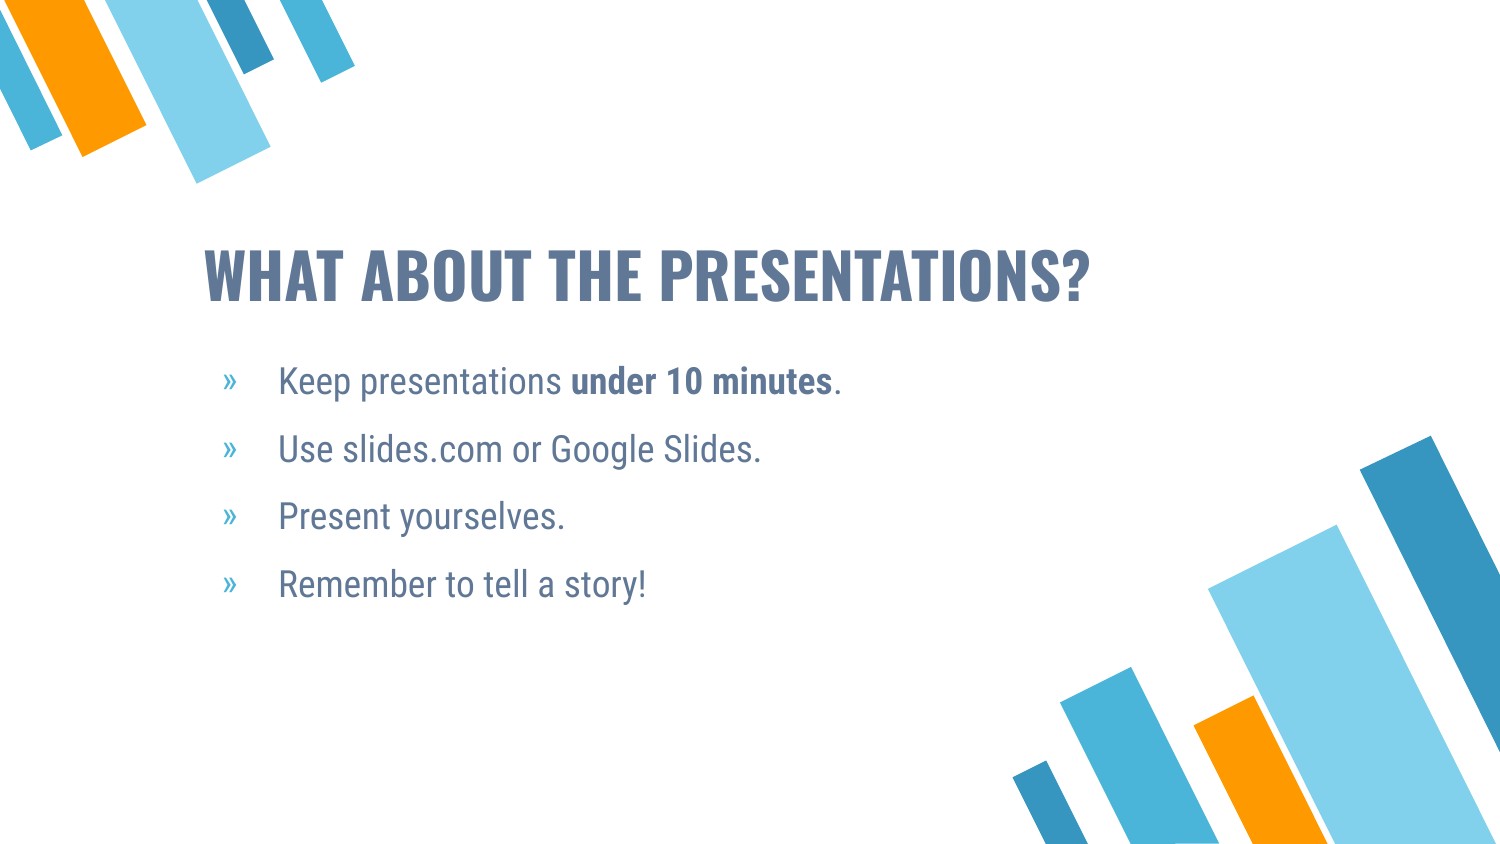

# WHAT ABOUT THE PRESENTATIONS?
Keep presentations under 10 minutes.
Use slides.com or Google Slides.
Present yourselves.
Remember to tell a story!